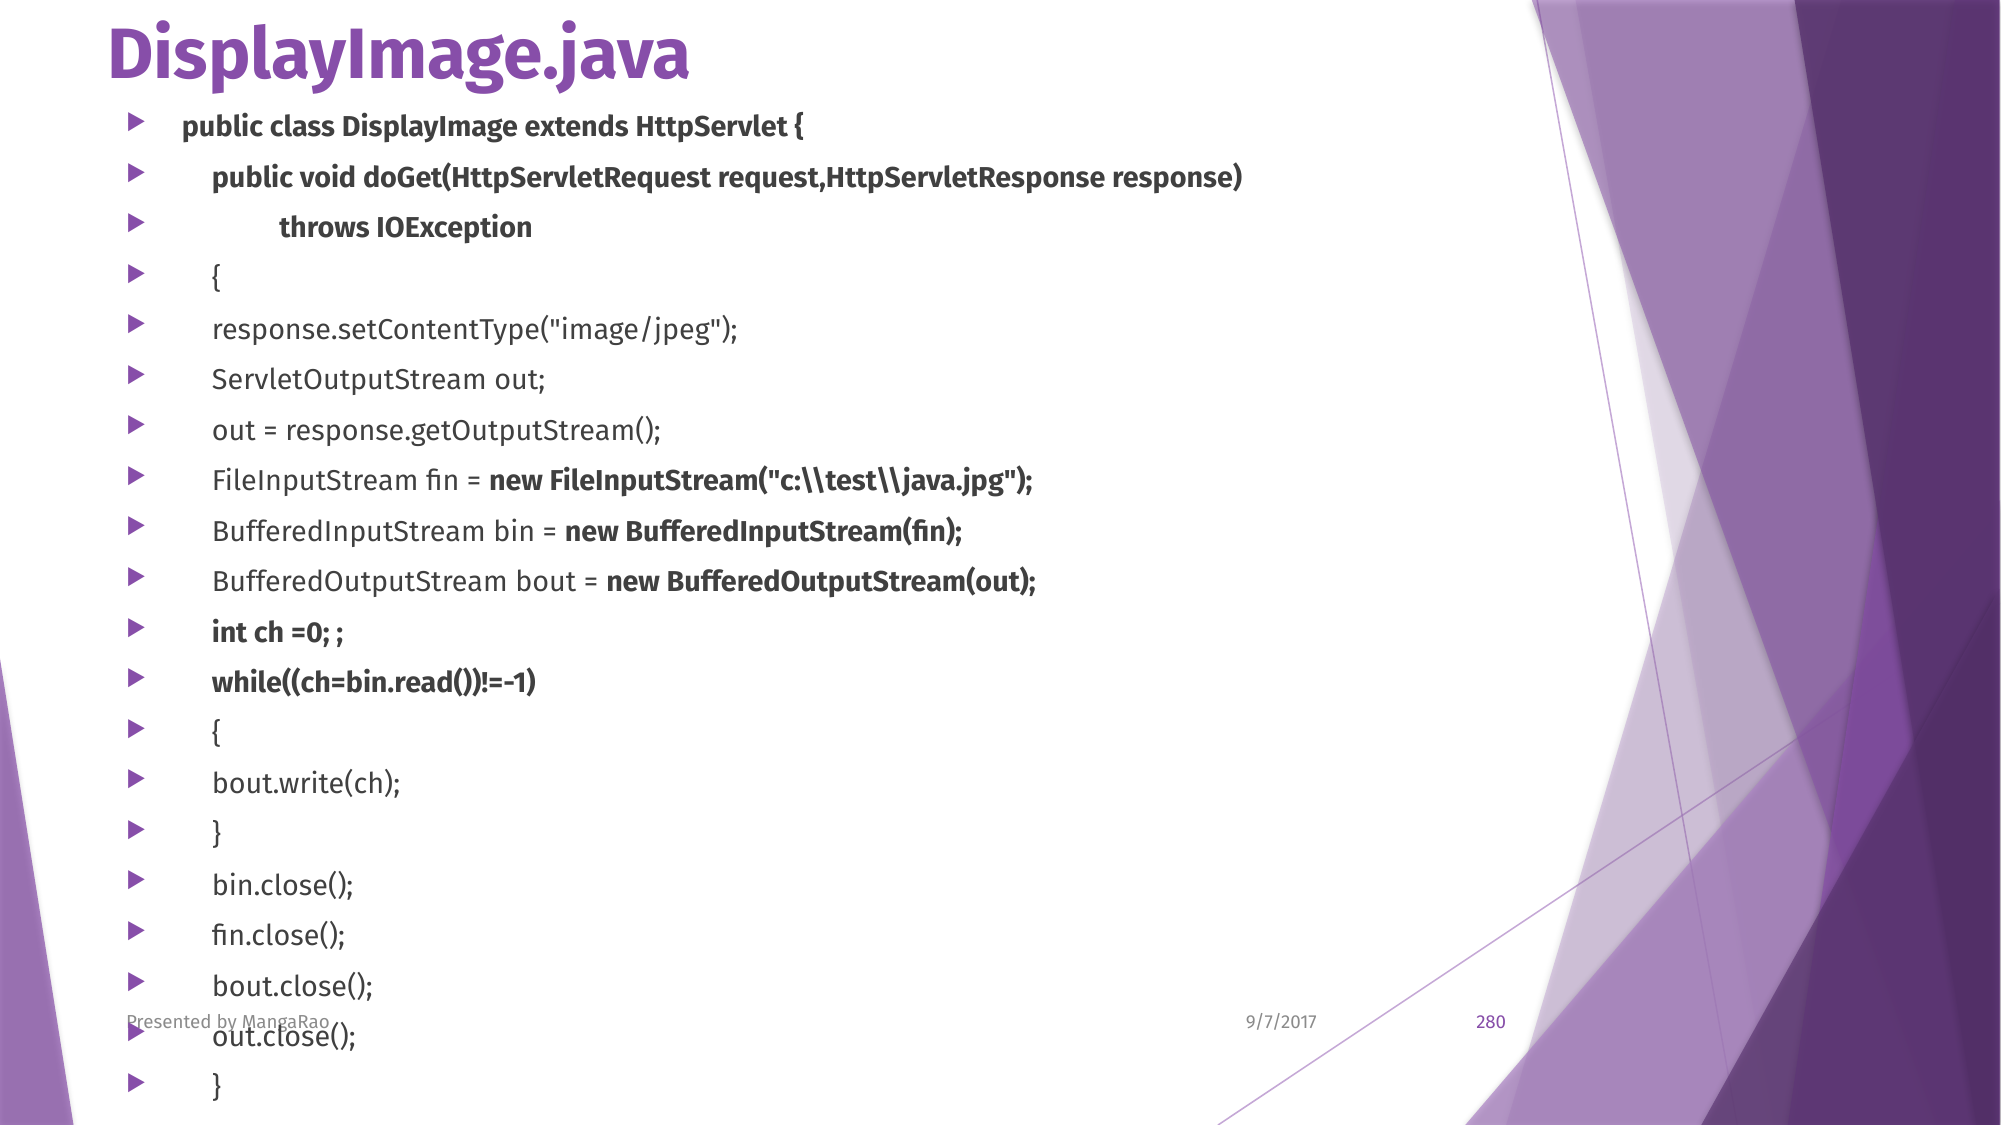

# DisplayImage.java
public class DisplayImage extends HttpServlet {
    public void doGet(HttpServletRequest request,HttpServletResponse response)
             throws IOException
    {
    response.setContentType("image/jpeg");
    ServletOutputStream out;
    out = response.getOutputStream();
    FileInputStream fin = new FileInputStream("c:\\test\\java.jpg");
    BufferedInputStream bin = new BufferedInputStream(fin);
    BufferedOutputStream bout = new BufferedOutputStream(out);
    int ch =0; ;
    while((ch=bin.read())!=-1)
    {
    bout.write(ch);
    }
    bin.close();
    fin.close();
    bout.close();
    out.close();
    }
Presented by MangaRao
9/7/2017
280